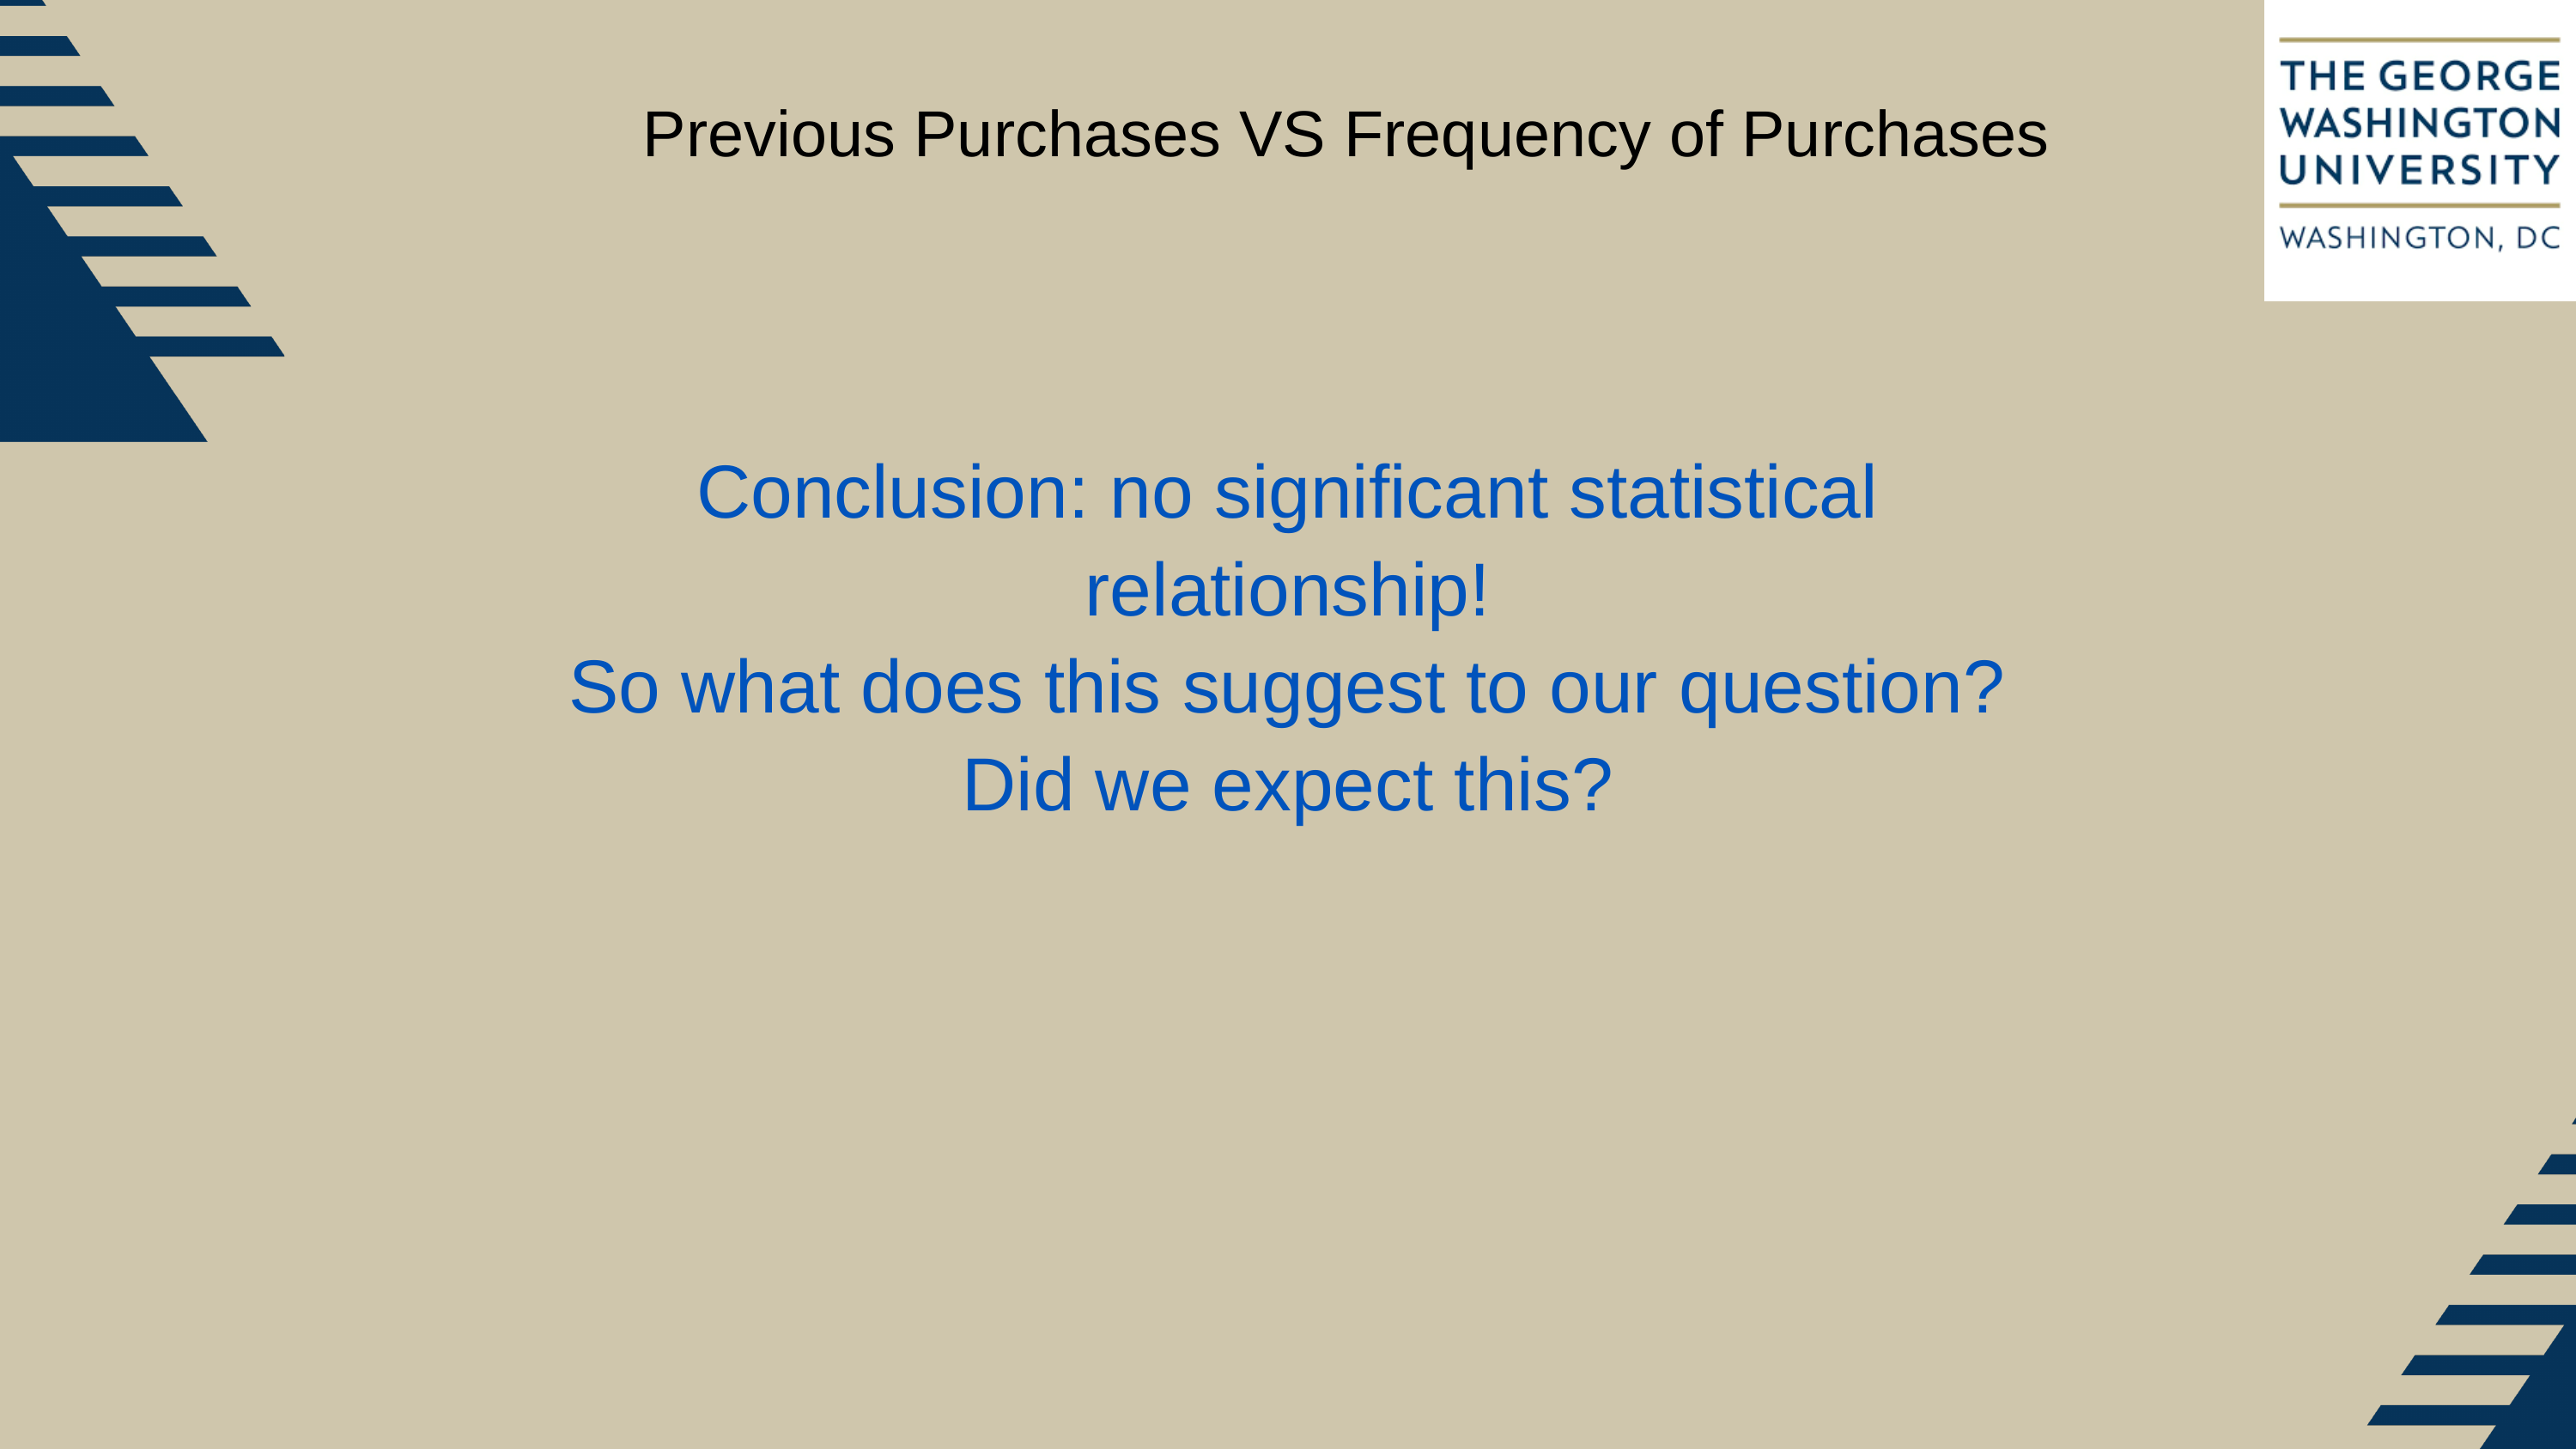

Previous Purchases VS Frequency of Purchases

Conclusion: no significant statistical relationship!
So what does this suggest to our question? Did we expect this?